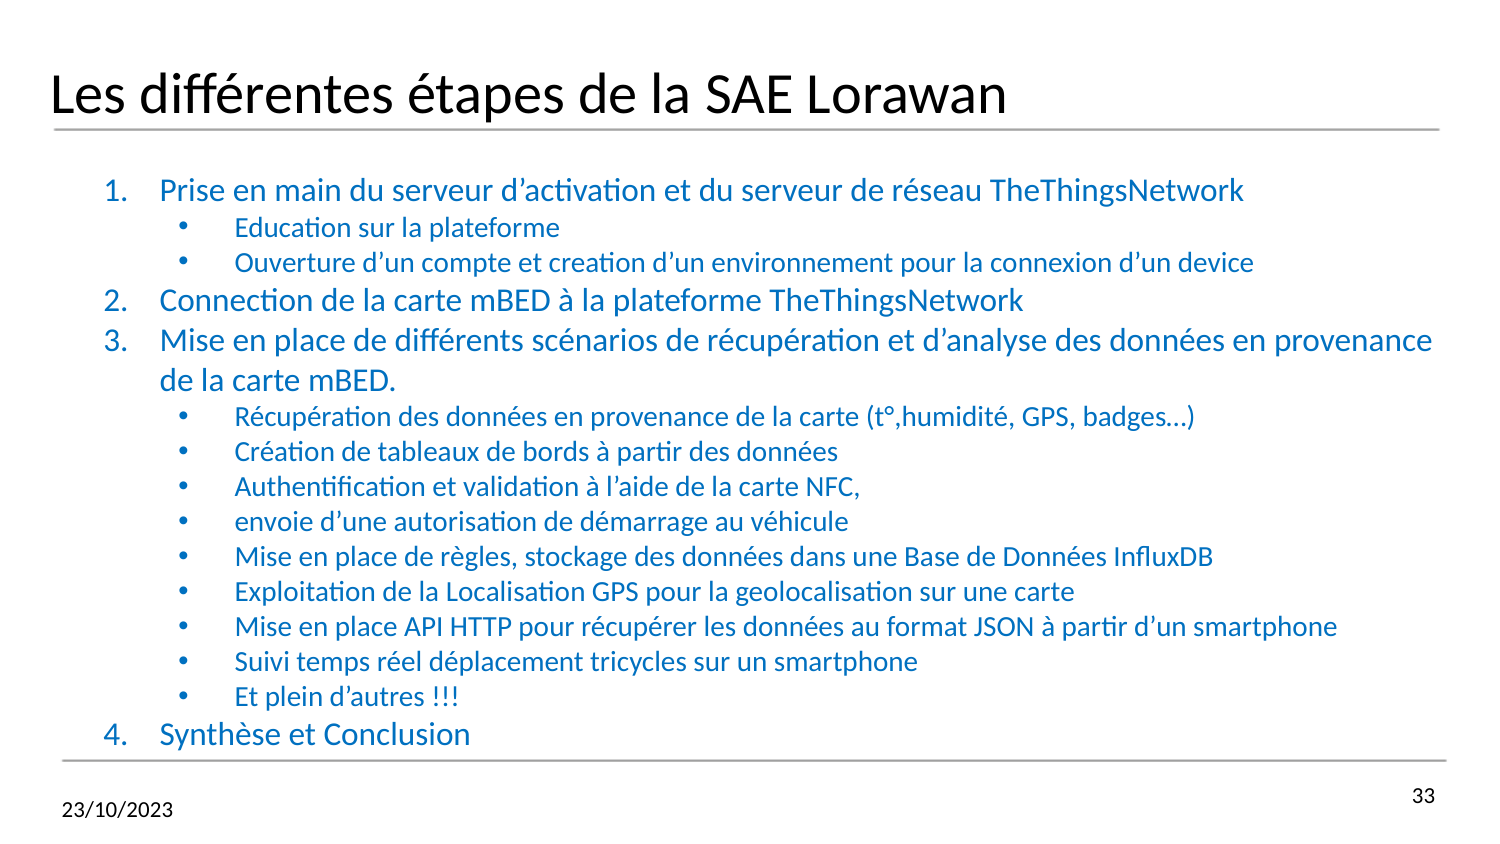

# Les différentes étapes de la SAE Lorawan
Prise en main du serveur d’activation et du serveur de réseau TheThingsNetwork
Education sur la plateforme
Ouverture d’un compte et creation d’un environnement pour la connexion d’un device
Connection de la carte mBED à la plateforme TheThingsNetwork
Mise en place de différents scénarios de récupération et d’analyse des données en provenance de la carte mBED.
Récupération des données en provenance de la carte (t°,humidité, GPS, badges…)
Création de tableaux de bords à partir des données
Authentification et validation à l’aide de la carte NFC,
envoie d’une autorisation de démarrage au véhicule
Mise en place de règles, stockage des données dans une Base de Données InfluxDB
Exploitation de la Localisation GPS pour la geolocalisation sur une carte
Mise en place API HTTP pour récupérer les données au format JSON à partir d’un smartphone
Suivi temps réel déplacement tricycles sur un smartphone
Et plein d’autres !!!
Synthèse et Conclusion